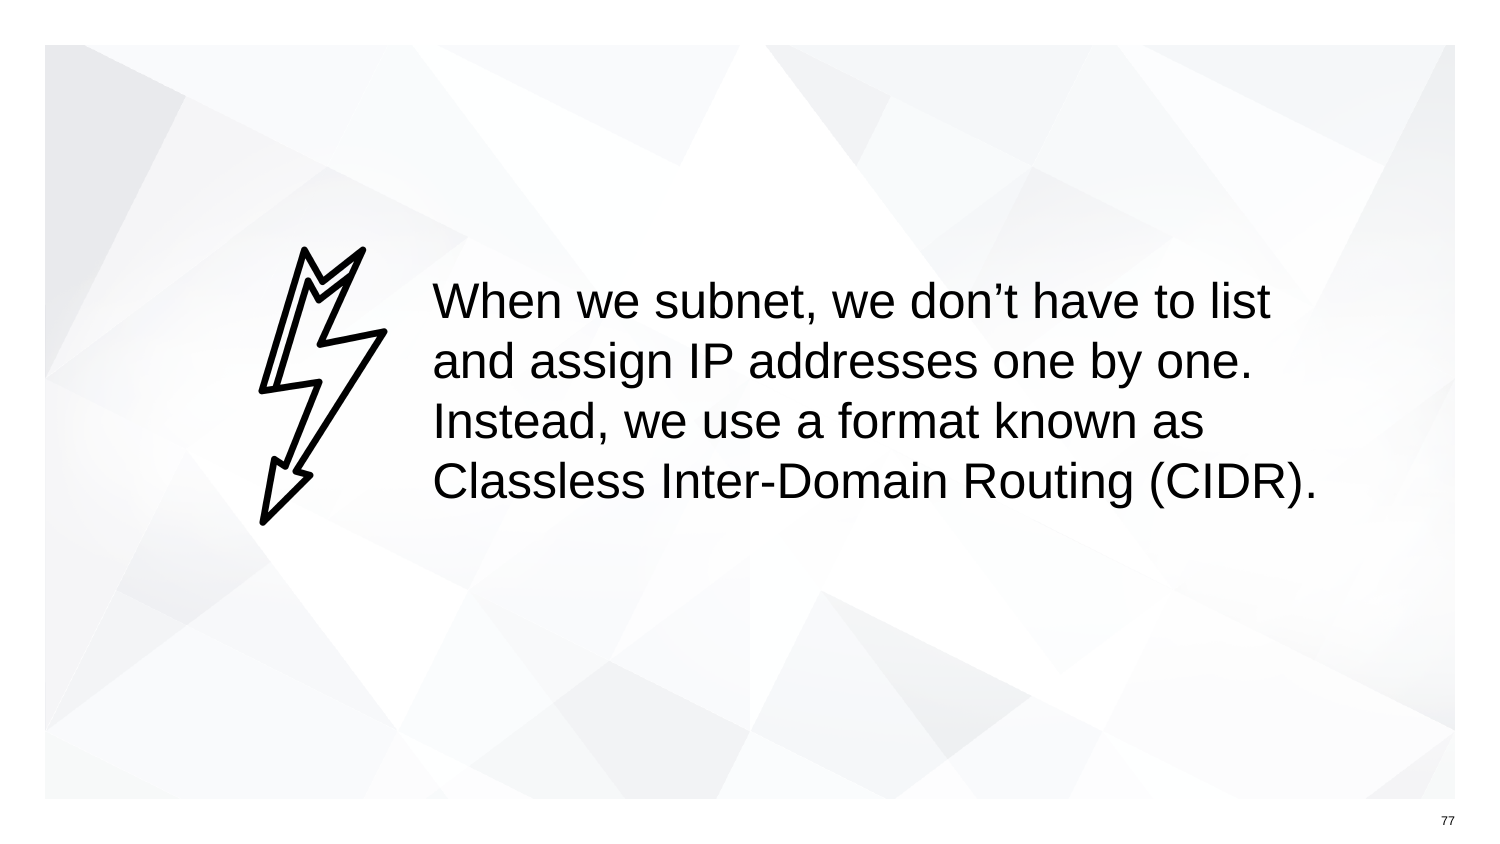

# When we subnet, we don’t have to list and assign IP addresses one by one. Instead, we use a format known as Classless Inter-Domain Routing (CIDR).

77